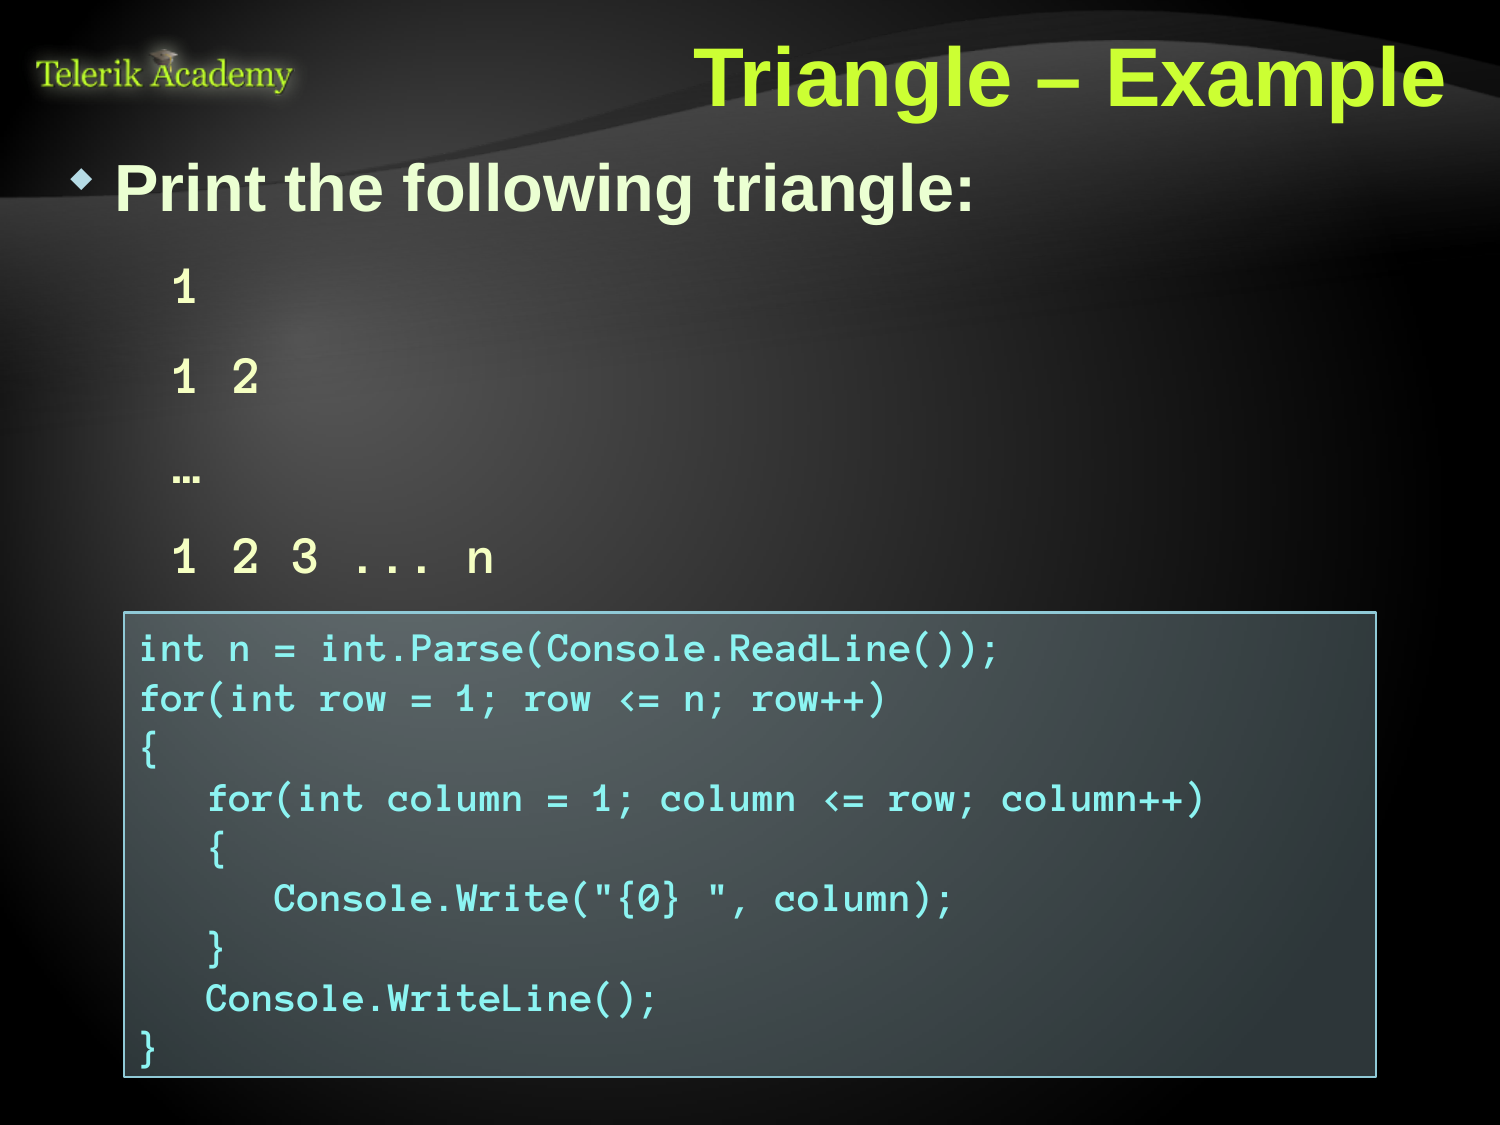

# Triangle – Example
Print the following triangle:
1
1 2
…
1 2 3 ... n
int n = int.Parse(Console.ReadLine());
for(int row = 1; row <= n; row++)
{
   for(int column = 1; column <= row; column++)
   {
      Console.Write("{0} ", column);
   }
   Console.WriteLine();
}